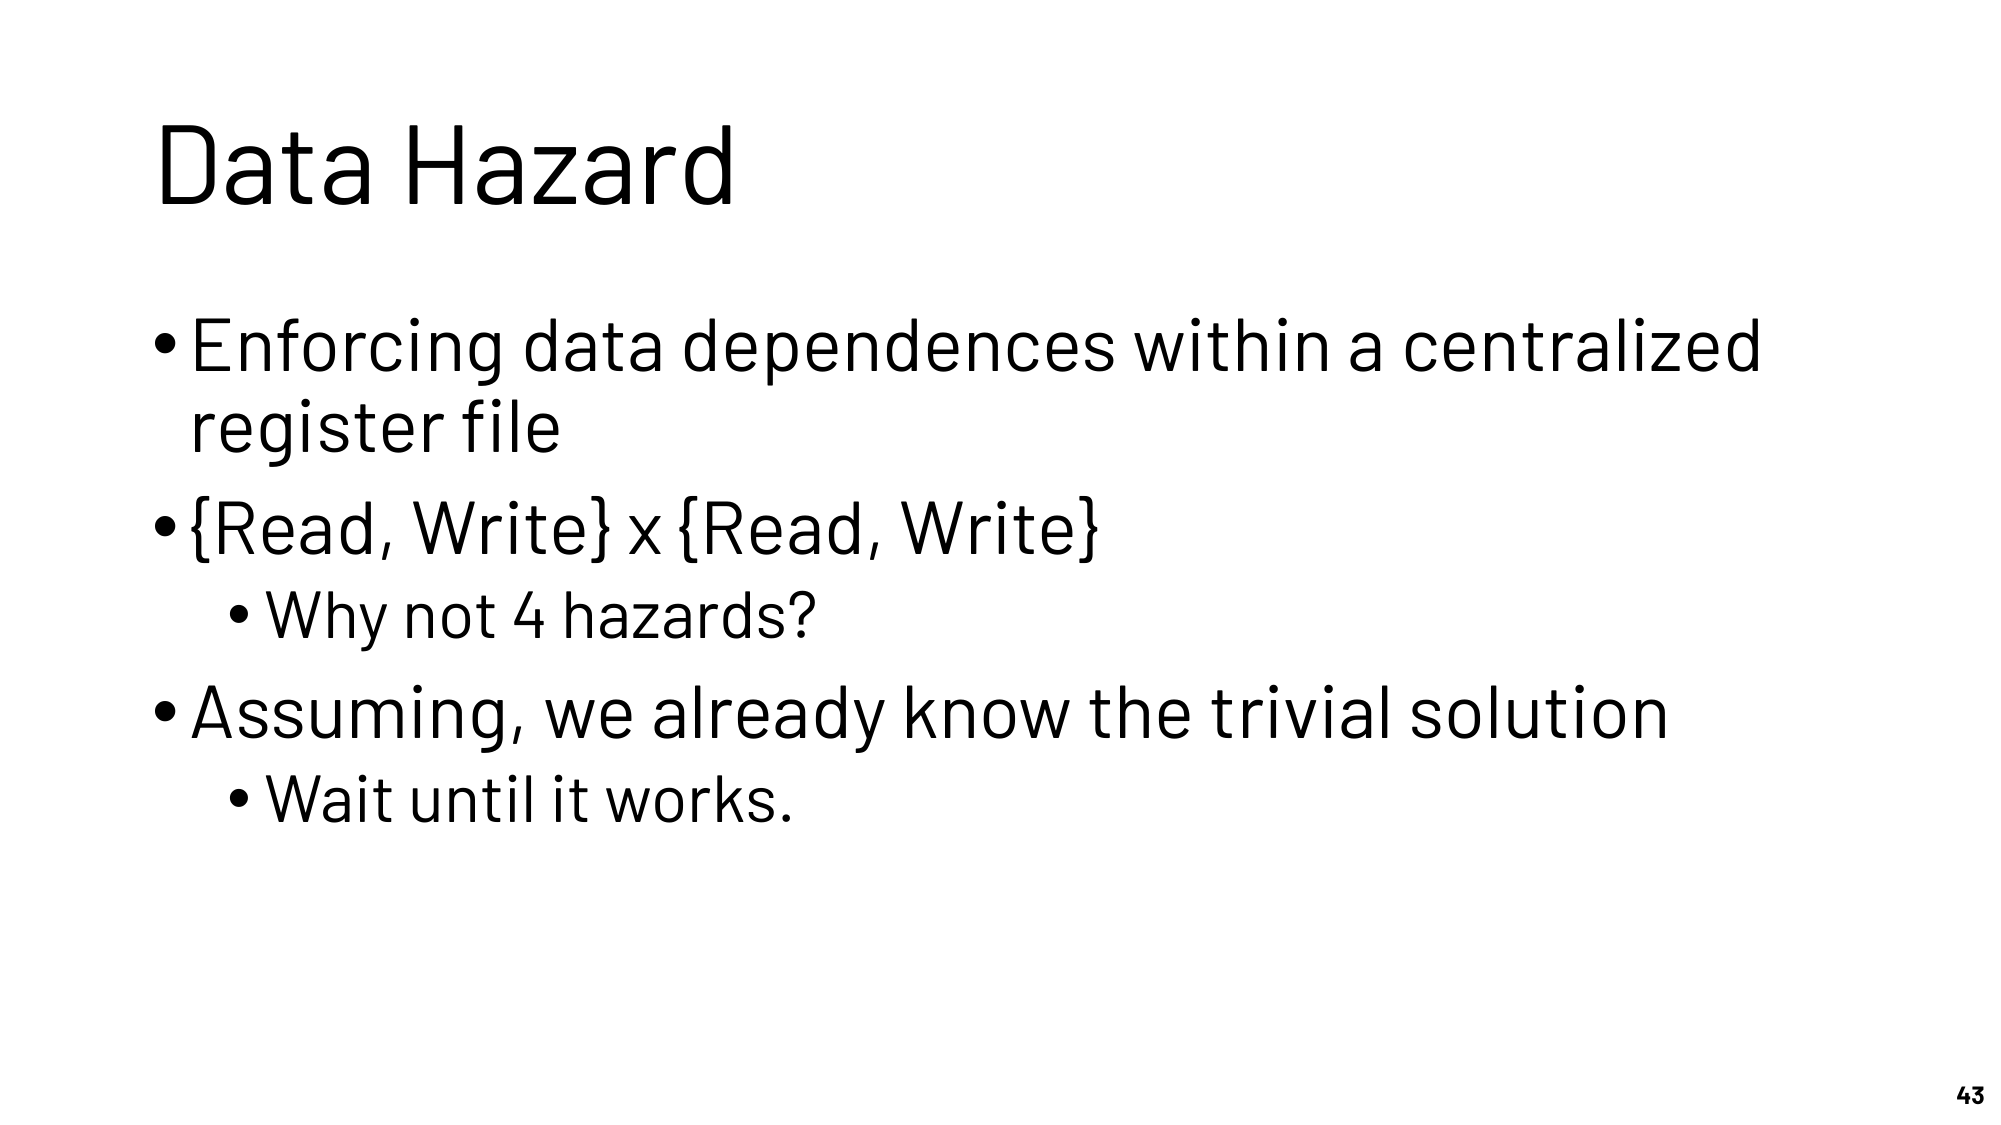

# Data Hazard
Enforcing data dependences within a centralized register file
{Read, Write} x {Read, Write}
Why not 4 hazards?
Assuming, we already know the trivial solution
Wait until it works.
43